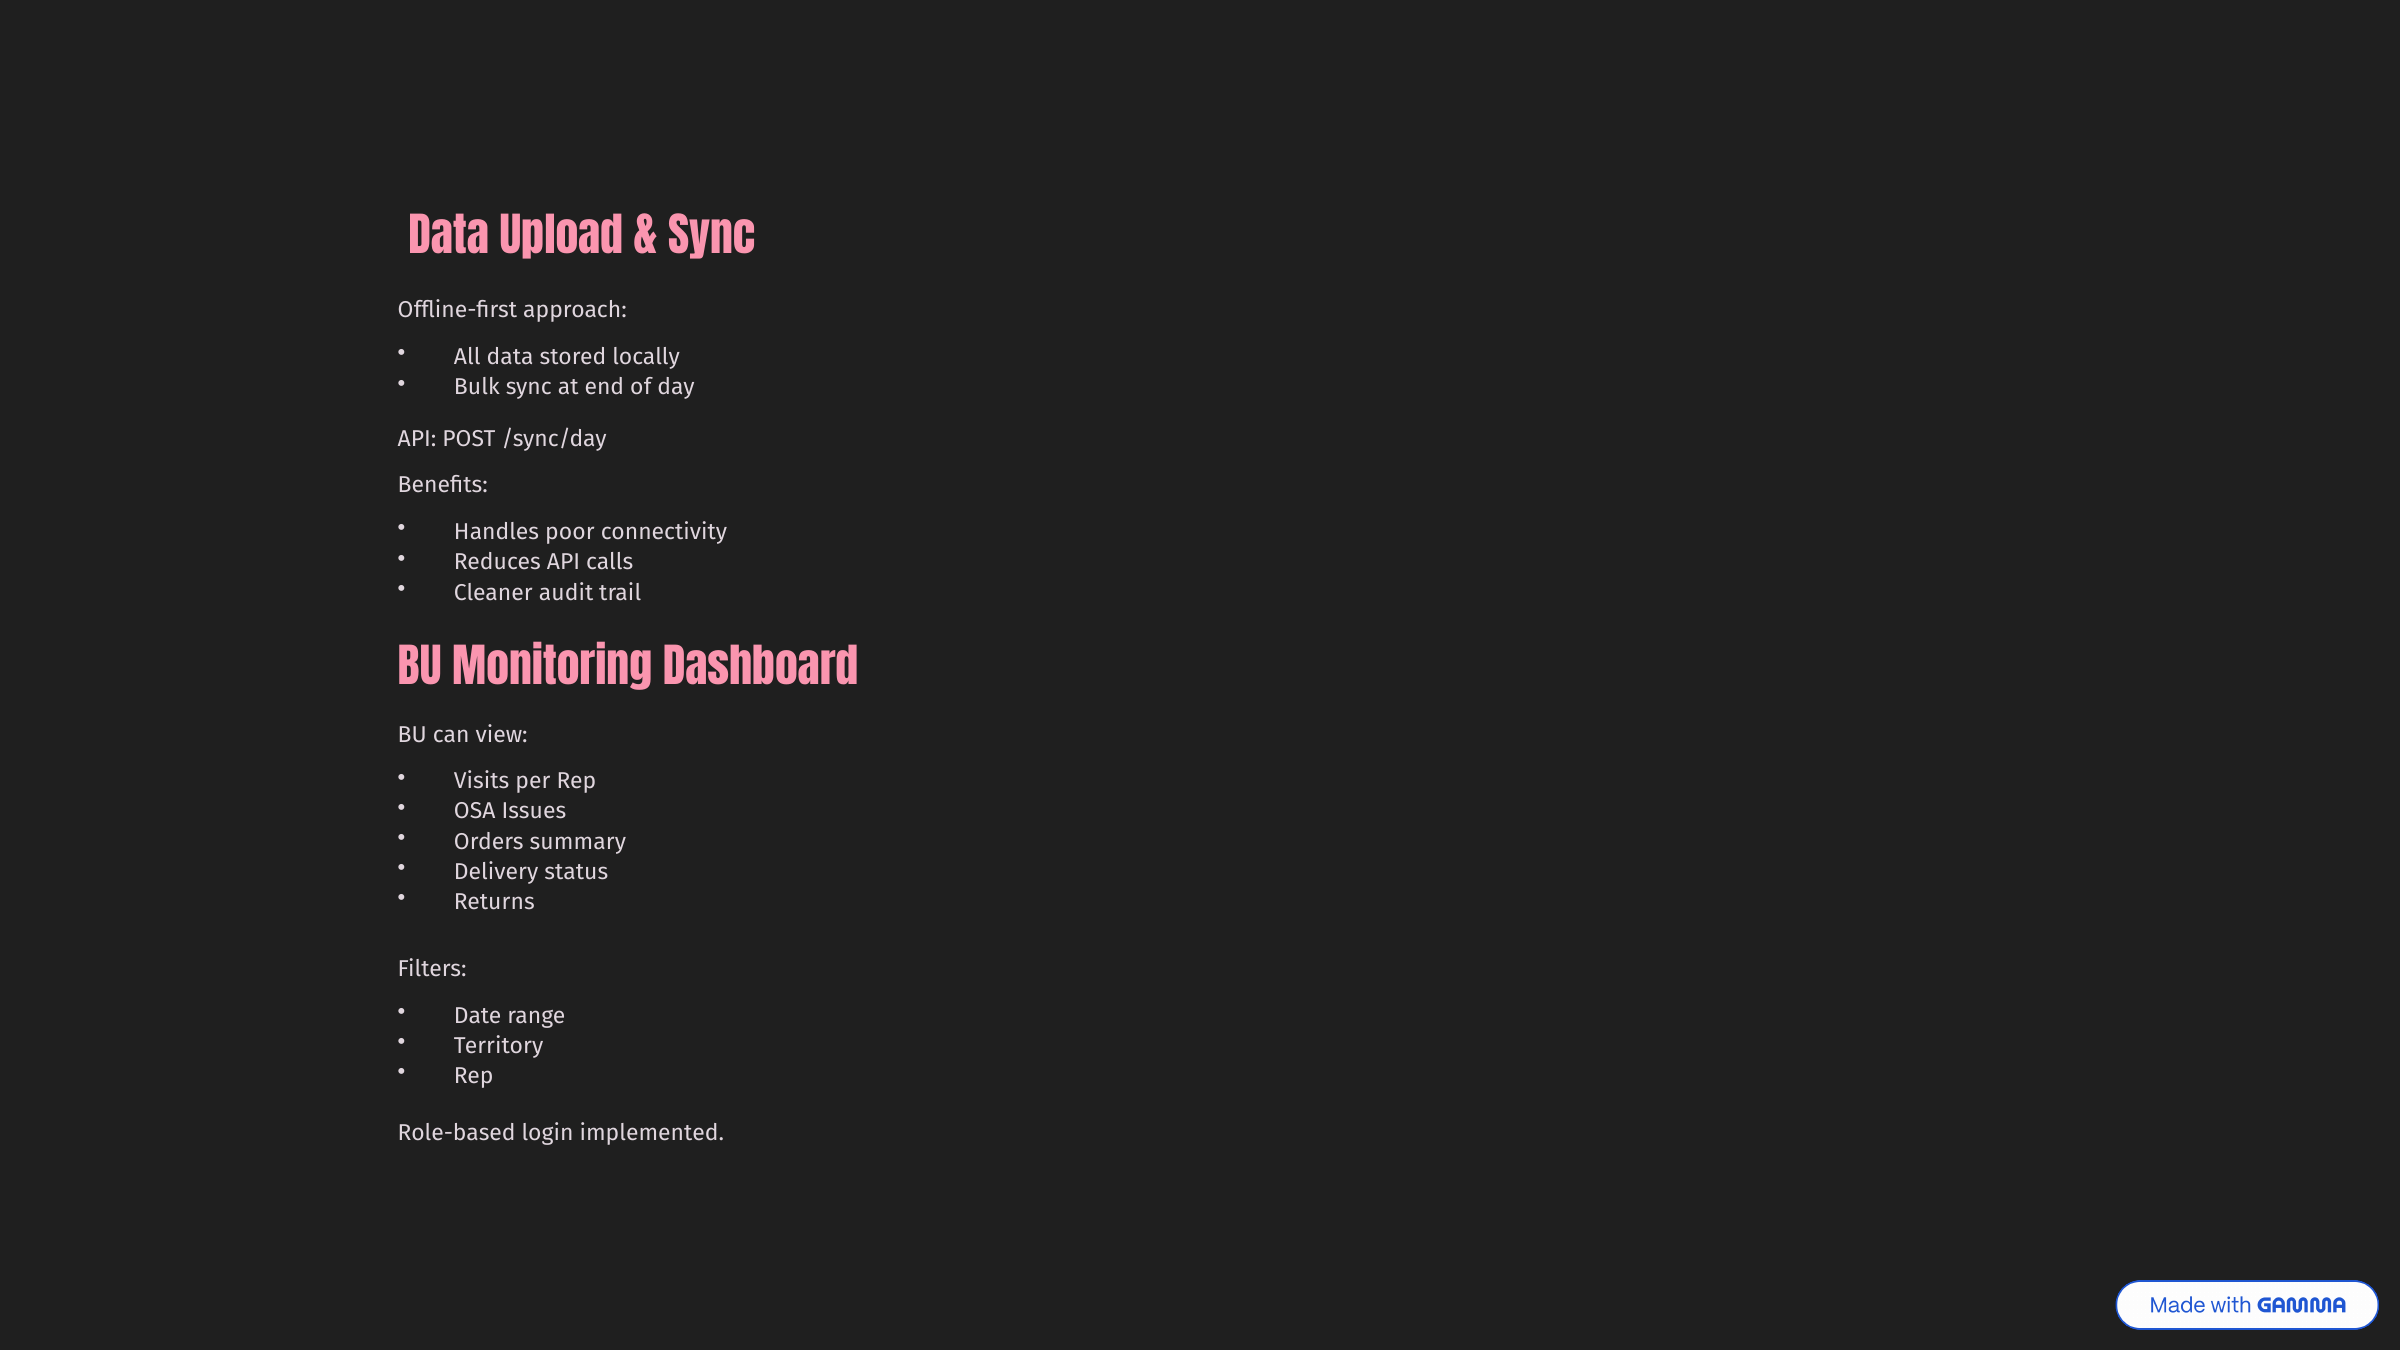

Data Upload & Sync
Offline-first approach:
All data stored locally
Bulk sync at end of day
API: POST /sync/day
Benefits:
Handles poor connectivity
Reduces API calls
Cleaner audit trail
BU Monitoring Dashboard
BU can view:
Visits per Rep
OSA Issues
Orders summary
Delivery status
Returns
Filters:
Date range
Territory
Rep
Role-based login implemented.